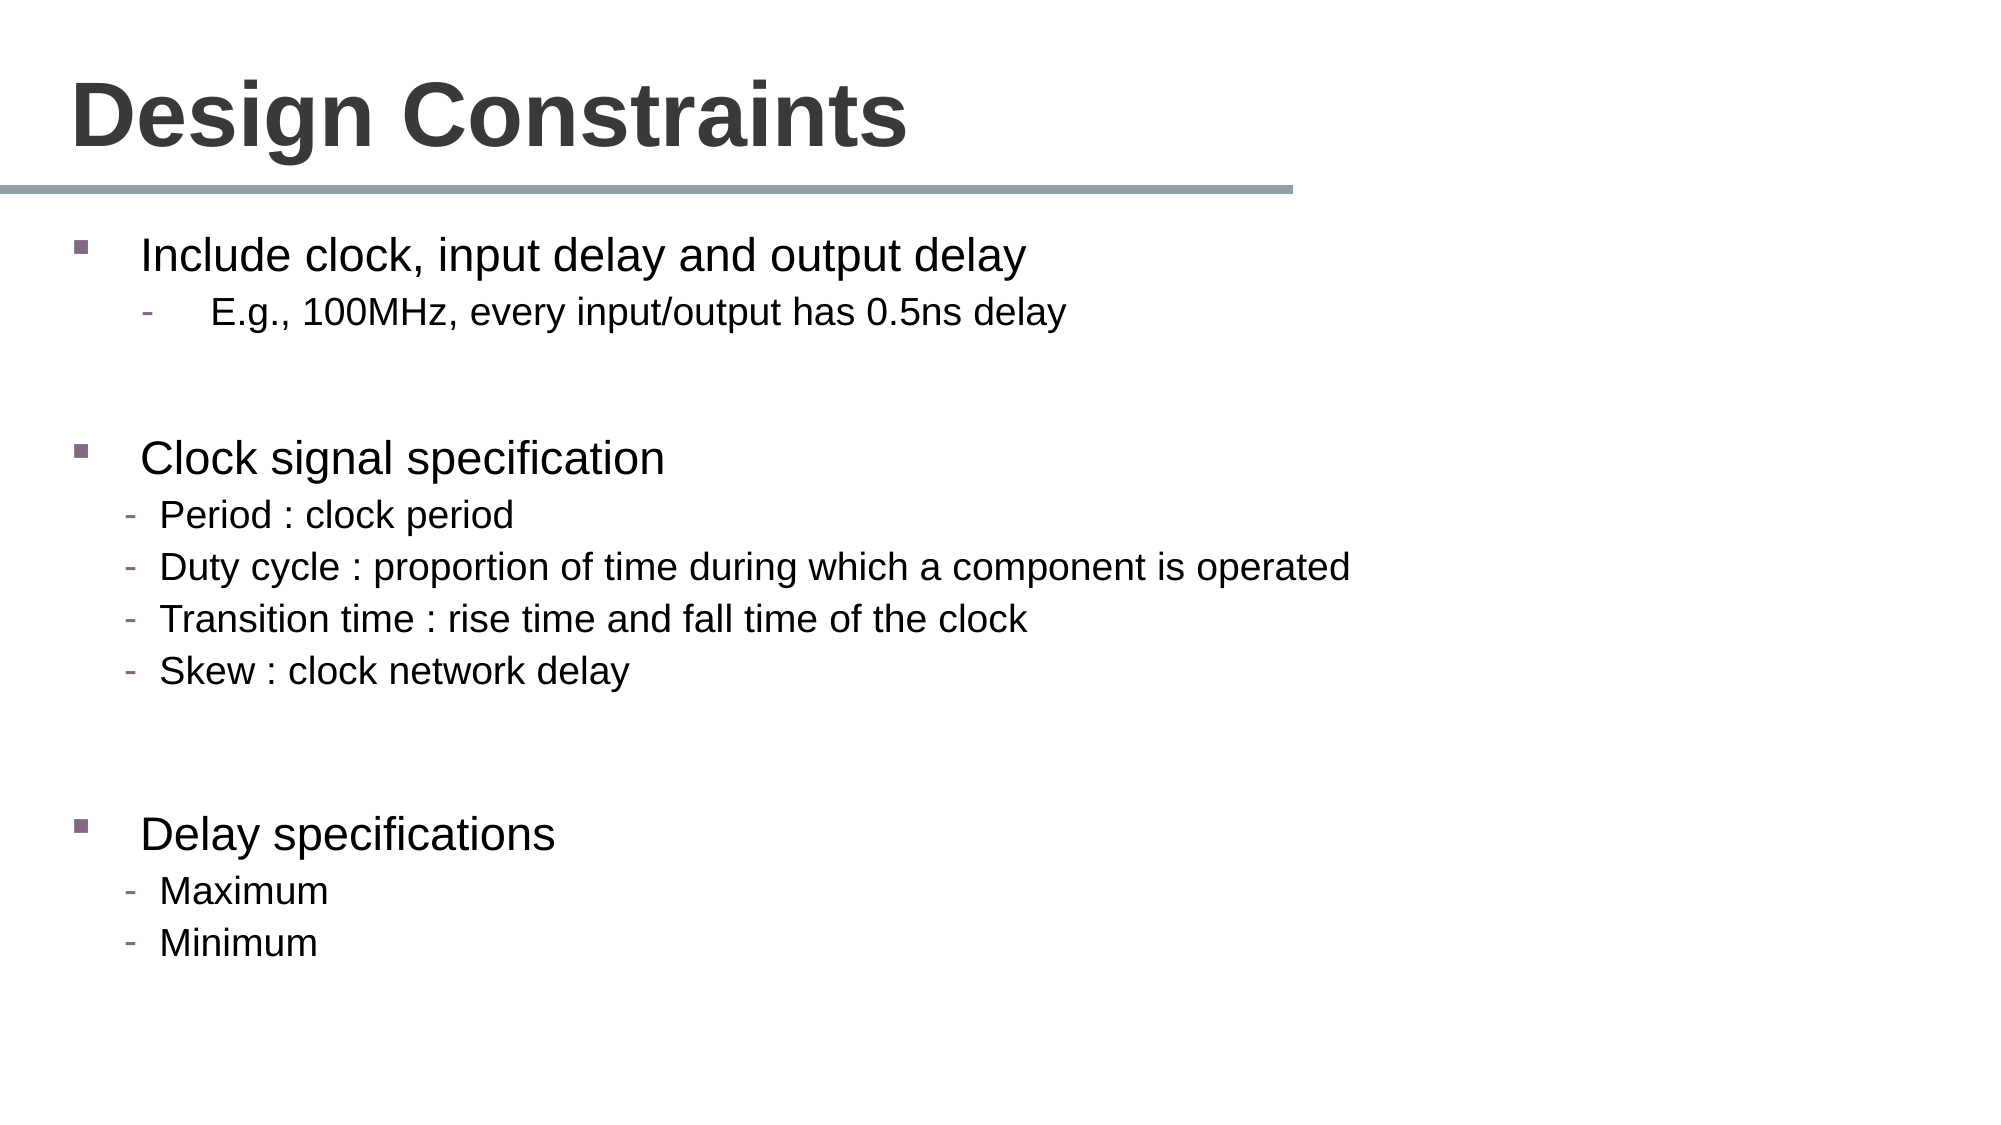

# Design Constraints
Include clock, input delay and output delay
E.g., 100MHz, every input/output has 0.5ns delay

Clock signal specification
Period : clock period
Duty cycle : proportion of time during which a component is operated
Transition time : rise time and fall time of the clock
Skew : clock network delay

Delay specifications
Maximum
Minimum